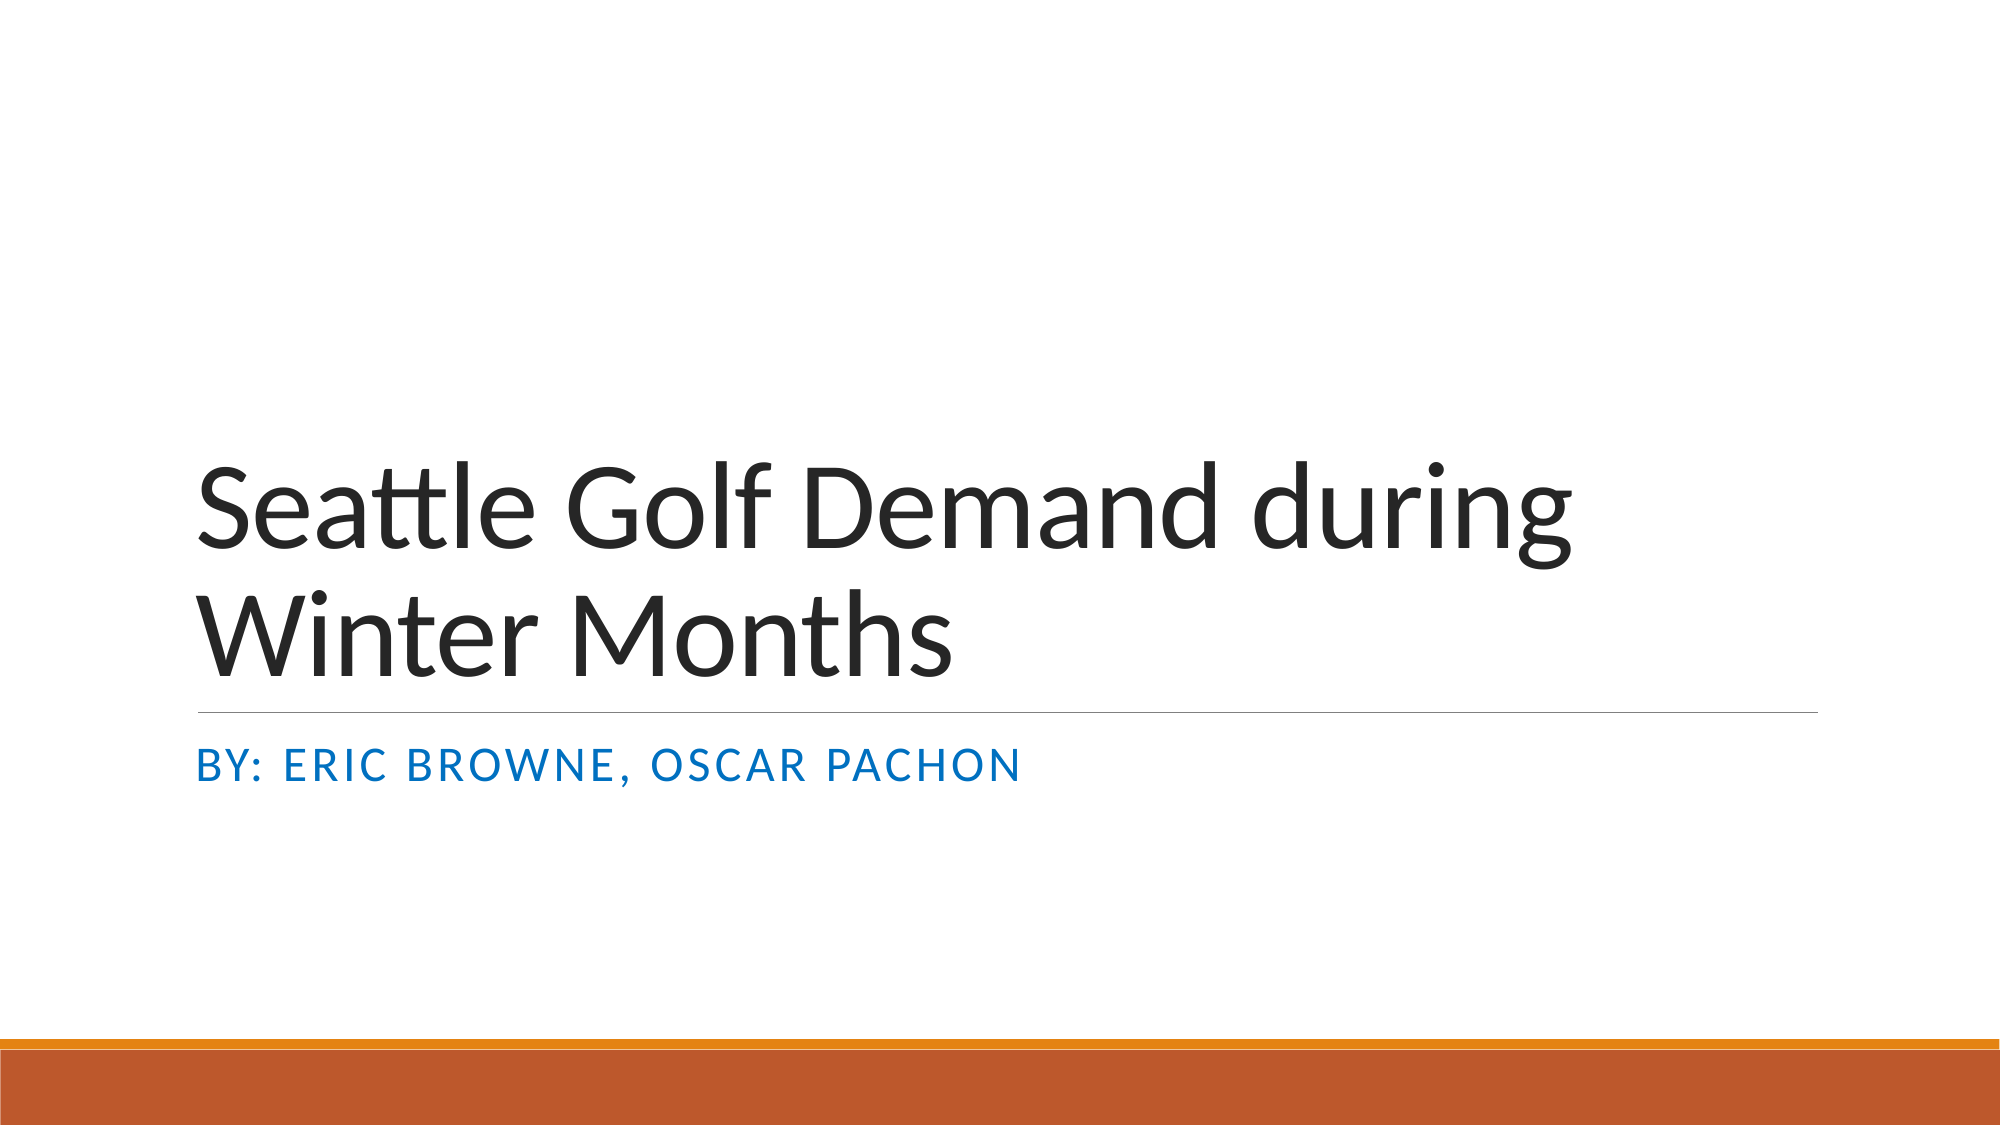

# Seattle Golf Demand during Winter Months
By: Eric Browne, Oscar Pachon